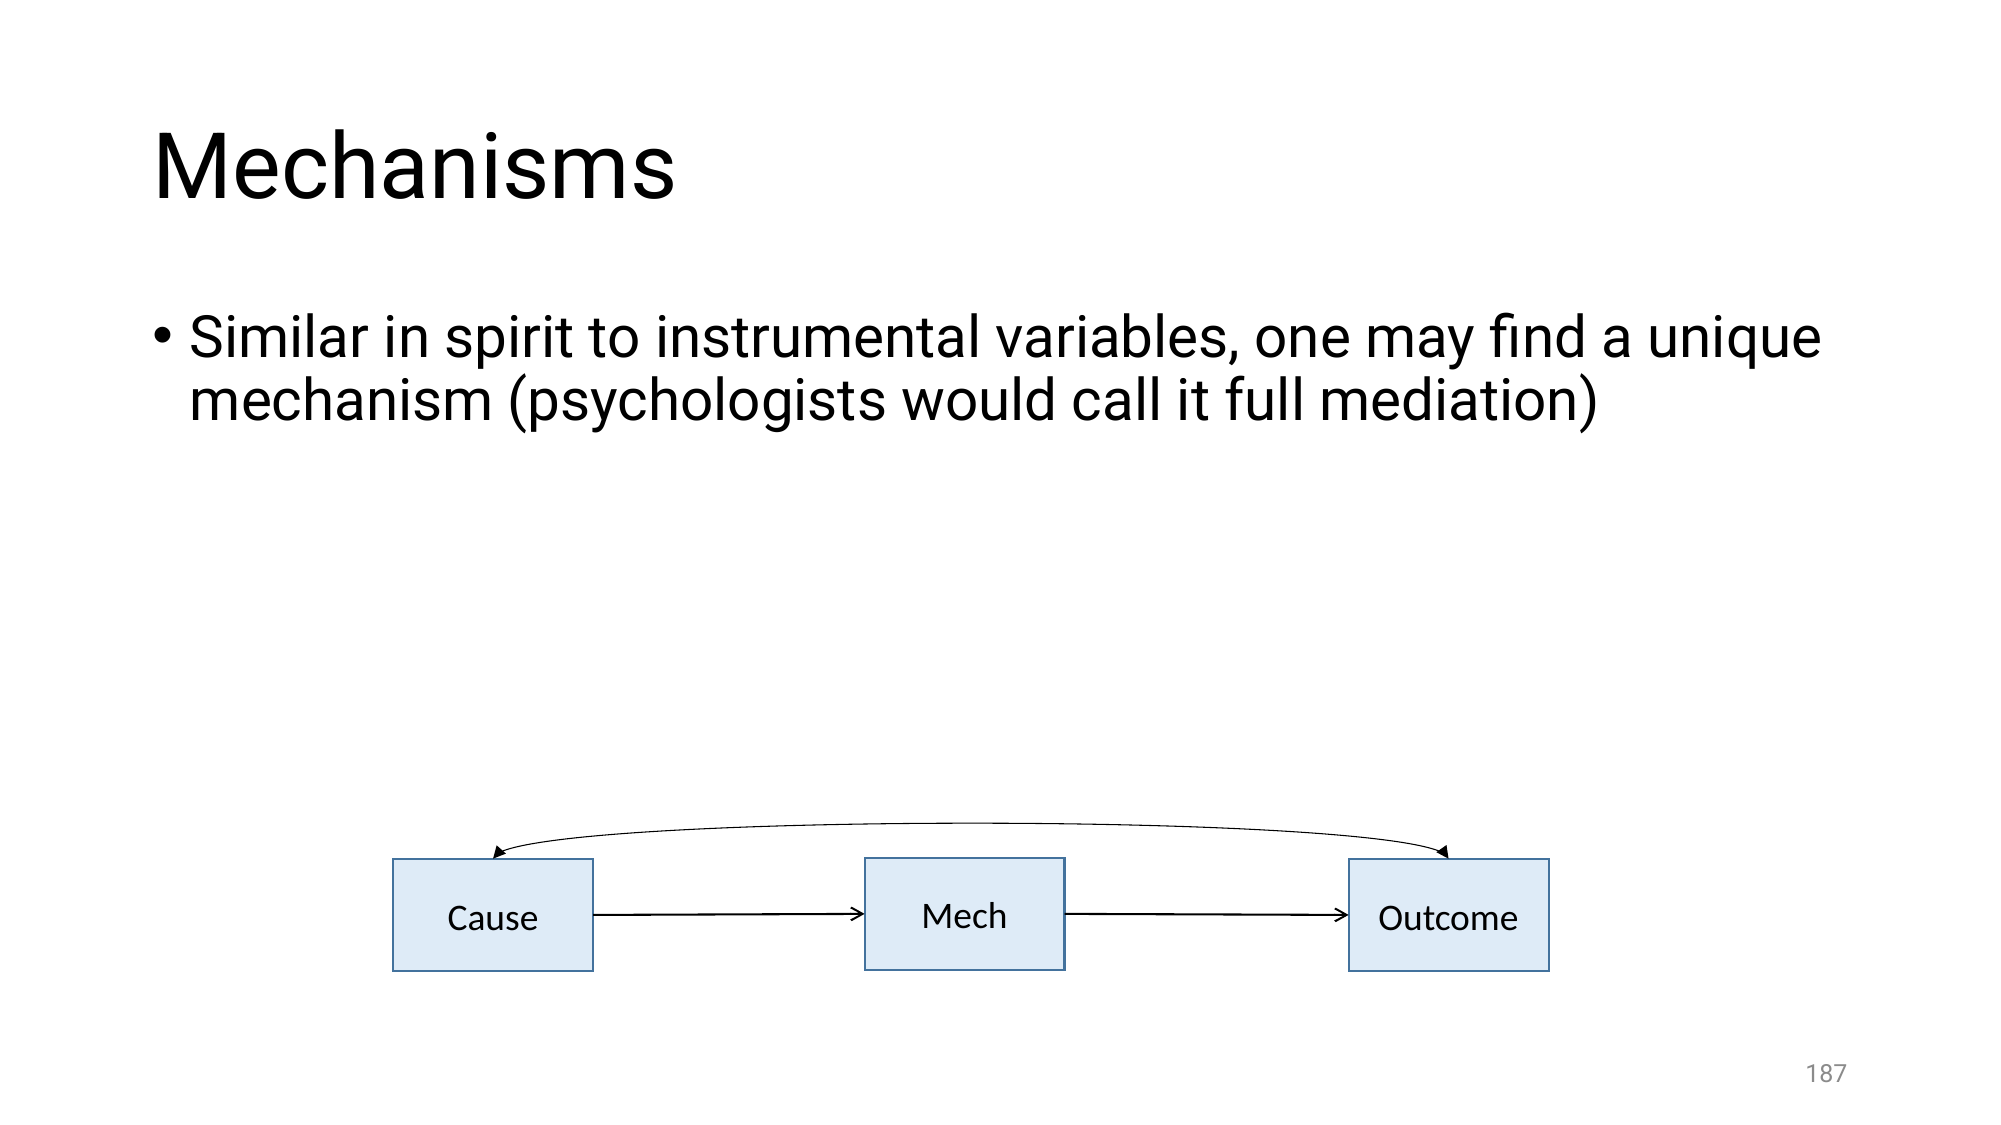

# Mechanisms
Similar in spirit to instrumental variables, one may find a unique mechanism (psychologists would call it full mediation)
Mech
Cause
Outcome
187